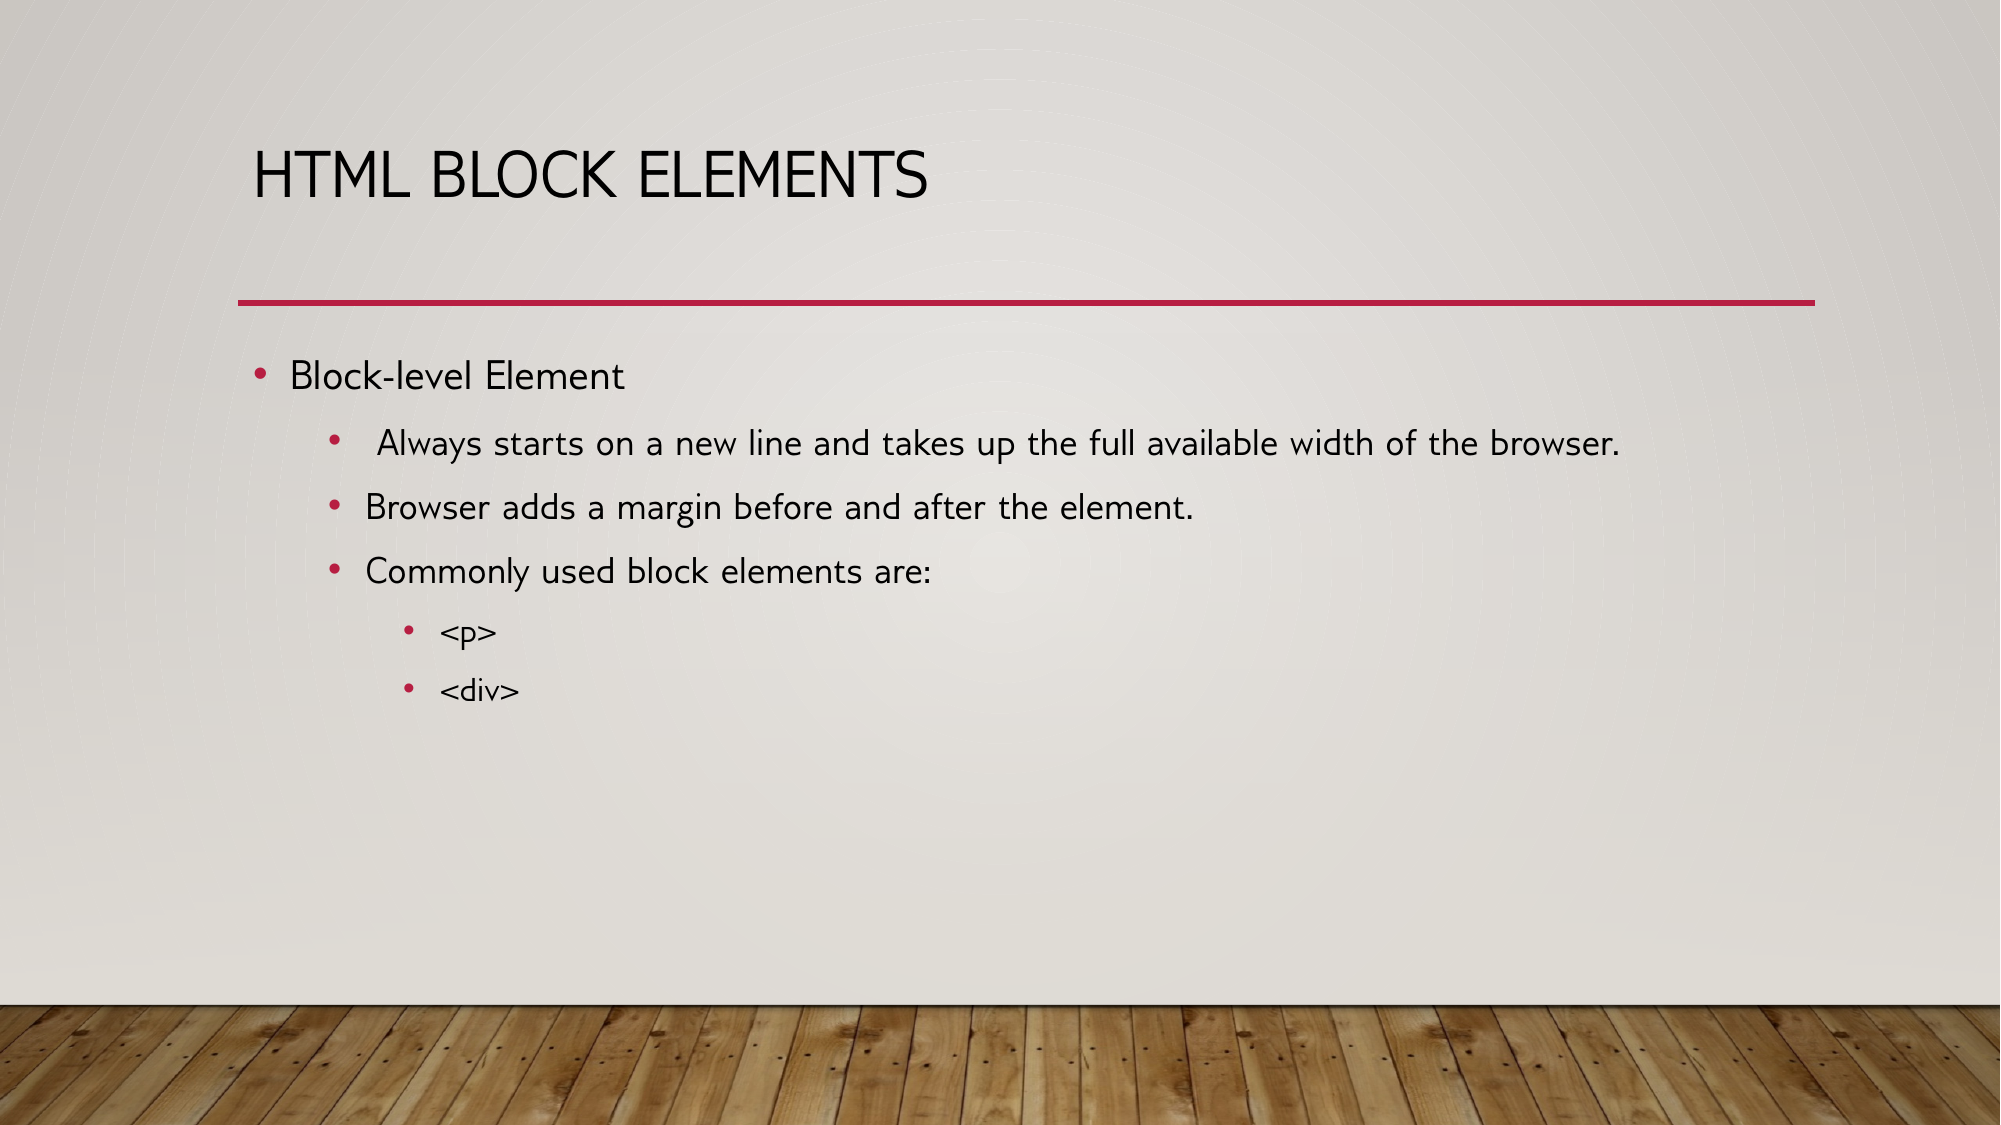

# Html block elements
Block-level Element
 Always starts on a new line and takes up the full available width of the browser.
Browser adds a margin before and after the element.
Commonly used block elements are:
<p>
<div>